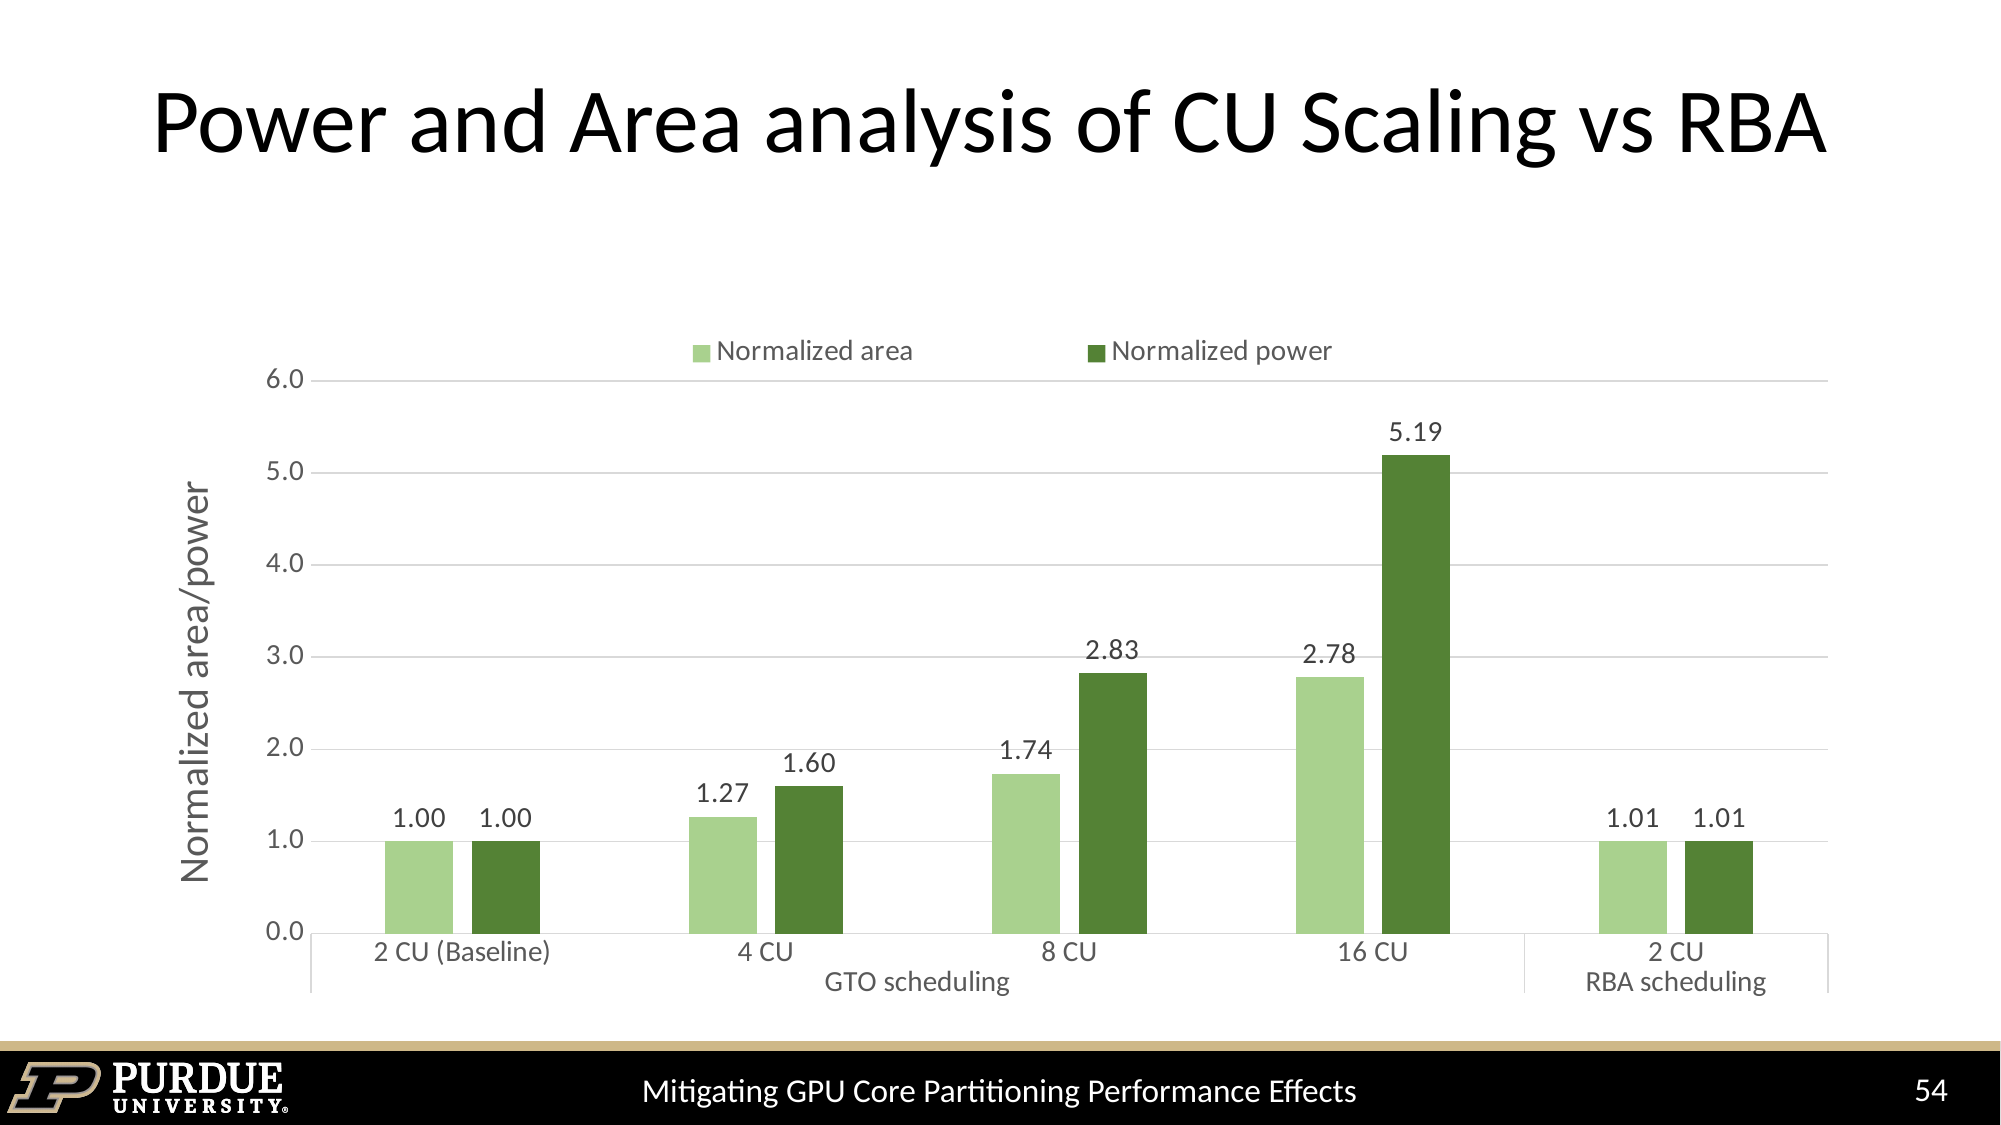

# Power and Area analysis of CU Scaling vs RBA

### Chart

| Category | Normalized area | Normalized power |
|---|---|---|
| 2 CU (Baseline) | 1.0 | 1.0 |
| 4 CU | 1.2686411182732444 | 1.599177620786947 |
| 8 CU | 1.7370152268622556 | 2.825302741993103 |
| 16 CU | 2.784051894853971 | 5.19372571320254 |
| 2 CU | 1.005354523510651 | 1.0058324766883198 |
54